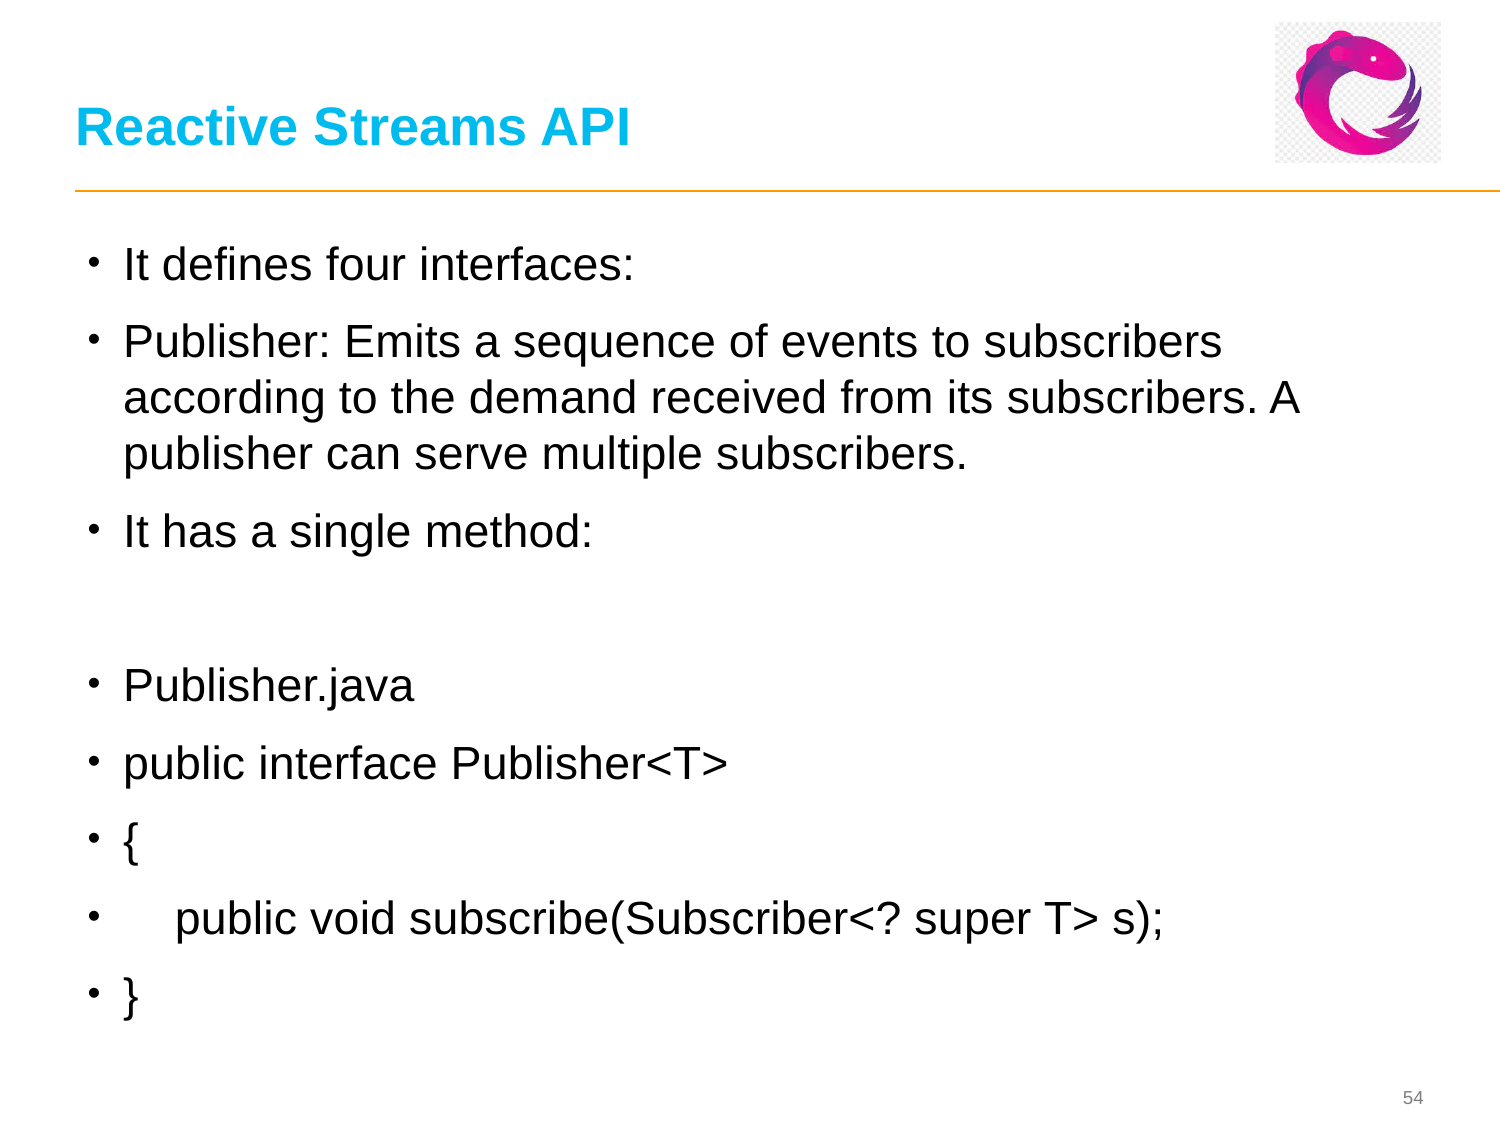

# Reactive Streams API
It defines four interfaces:
Publisher: Emits a sequence of events to subscribers according to the demand received from its subscribers. A publisher can serve multiple subscribers.
It has a single method:

Publisher.java
public interface Publisher<T>
{
    public void subscribe(Subscriber<? super T> s);
}